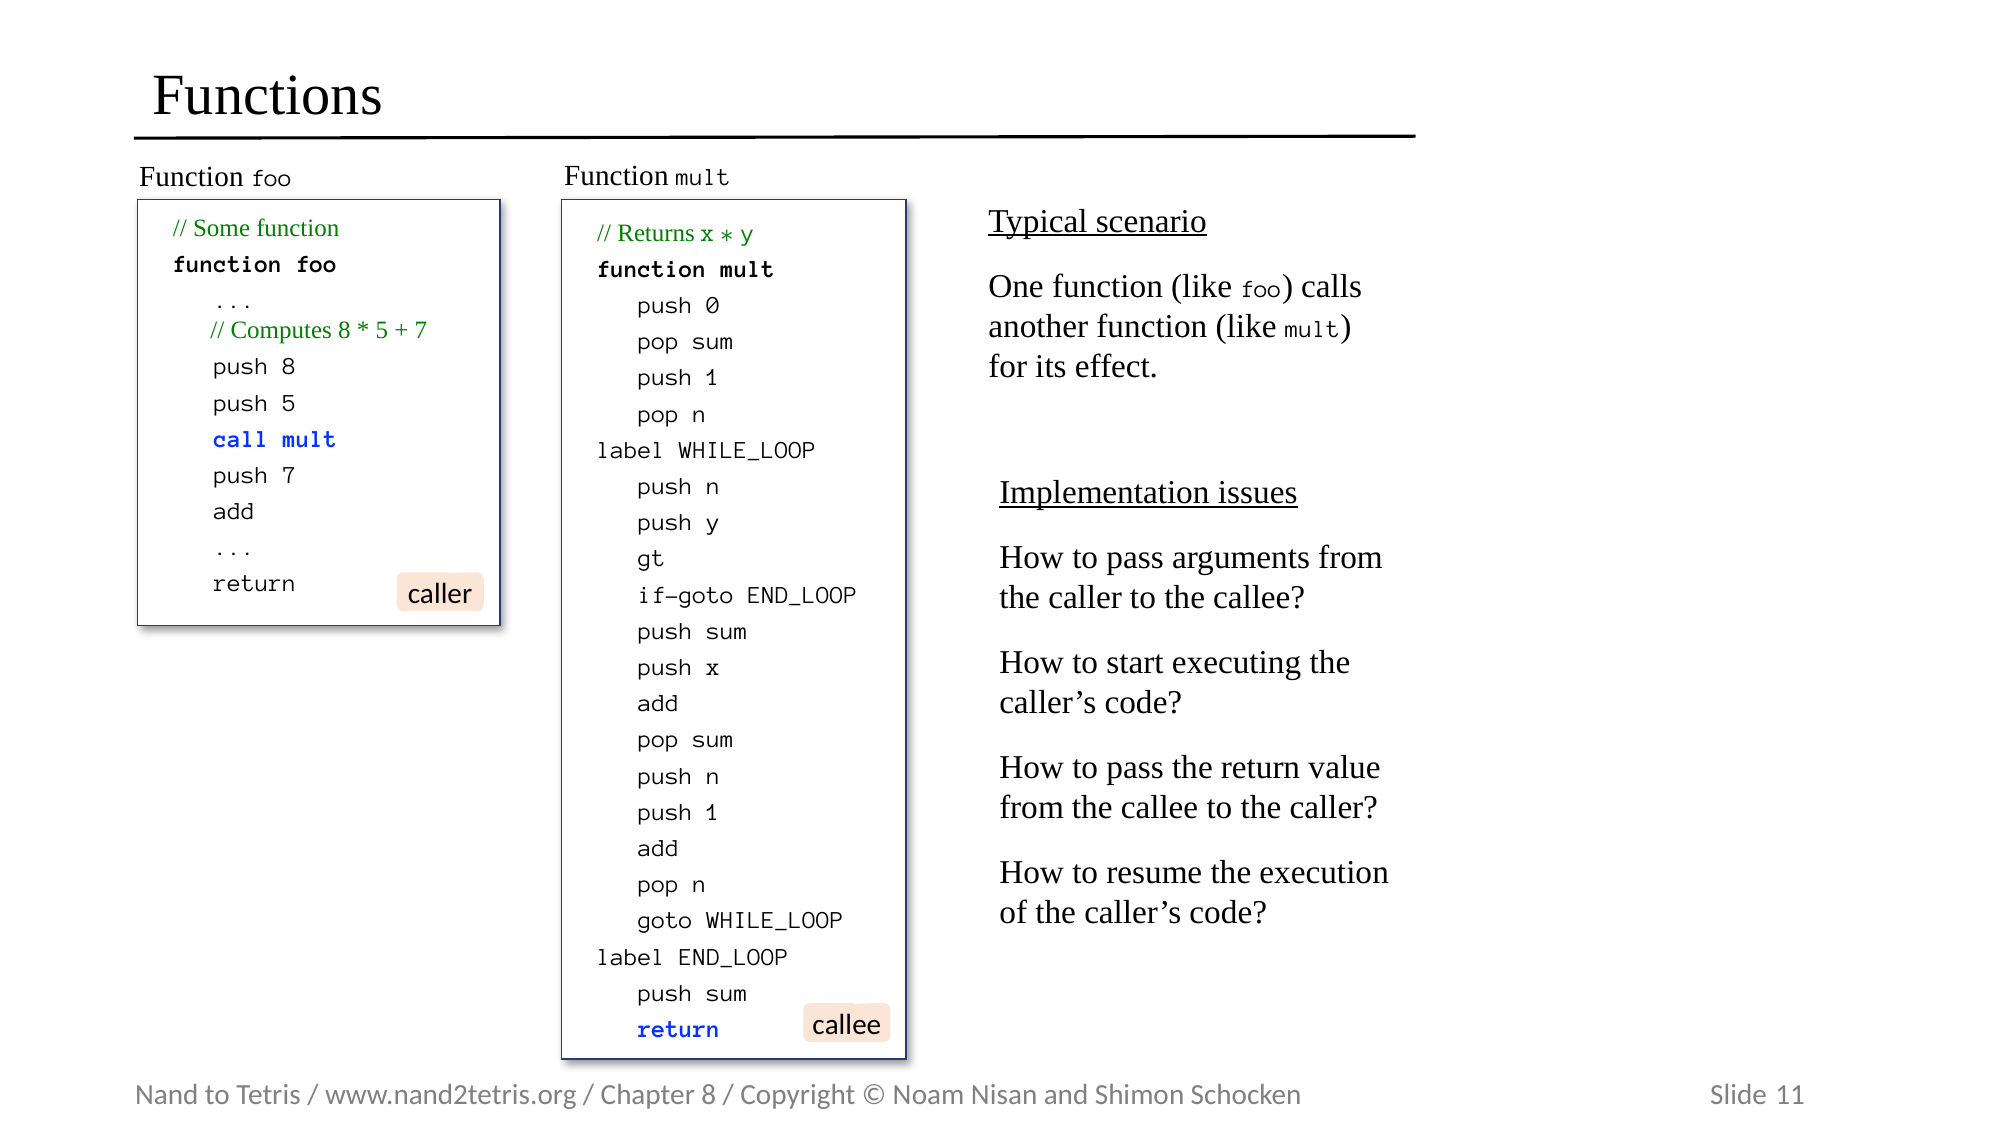

# Functions
Function mult
Function foo
Typical scenario
One function (like foo) calls another function (like mult) for its effect.
// Some function
function foo
   ...
      // Computes 8 * 5 + 7
   push 8
   push 5
   call mult
   push 7
   add
   ...
   return
// Returns x * y
function mult
   push 0
   pop sum
   push 1
   pop n
label WHILE_LOOP
   push n
   push y
   gt
   if-goto END_LOOP
   push sum
   push x
   add
   pop sum
   push n
   push 1
   add
   pop n
   goto WHILE_LOOP
label END_LOOP
   push sum
   return
Implementation issues
How to pass arguments from the caller to the callee?
How to start executing the caller’s code?
How to pass the return value from the callee to the caller?
How to resume the execution of the caller’s code?
caller
callee